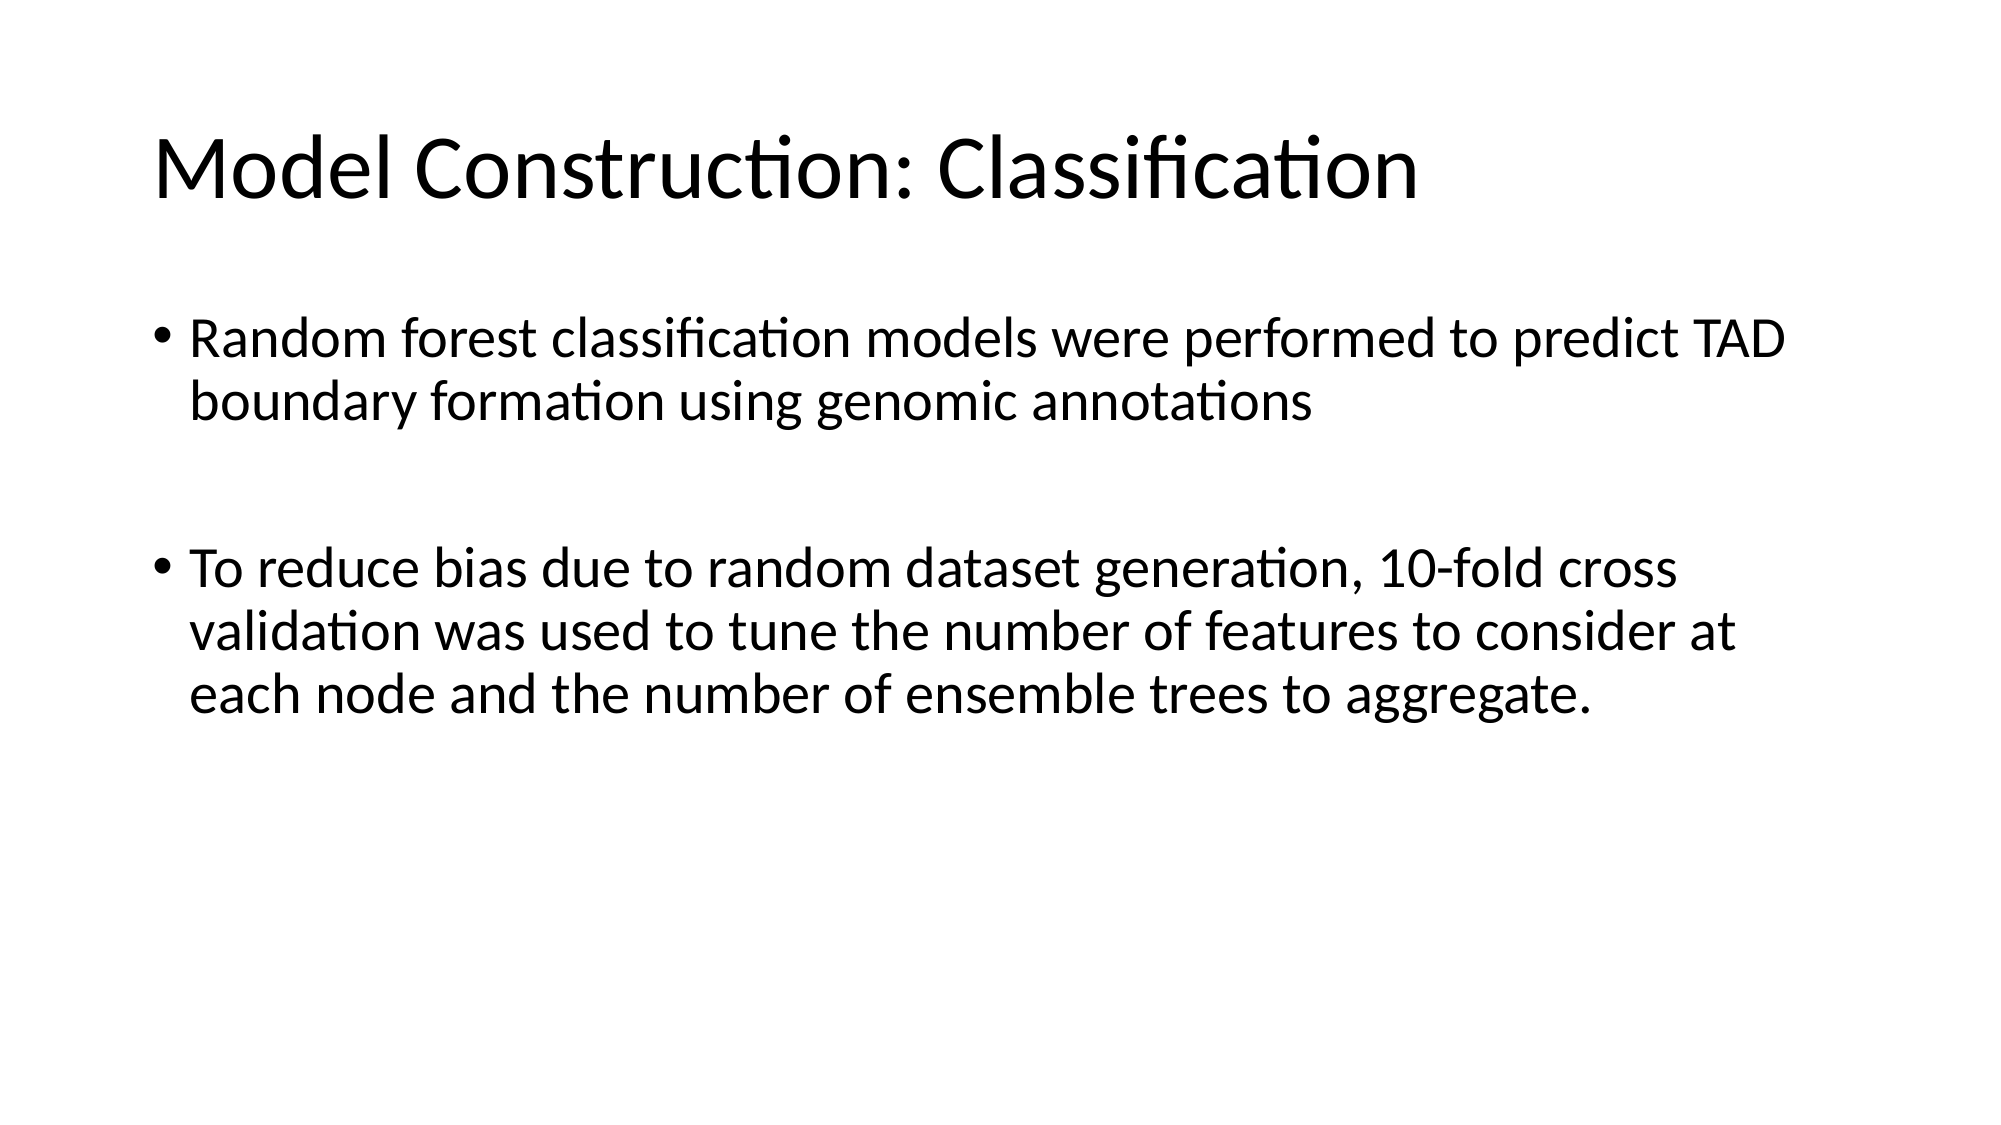

# Model Construction: Classification
Random forest classification models were performed to predict TAD boundary formation using genomic annotations

To reduce bias due to random dataset generation, 10-fold cross validation was used to tune the number of features to consider at each node and the number of ensemble trees to aggregate.